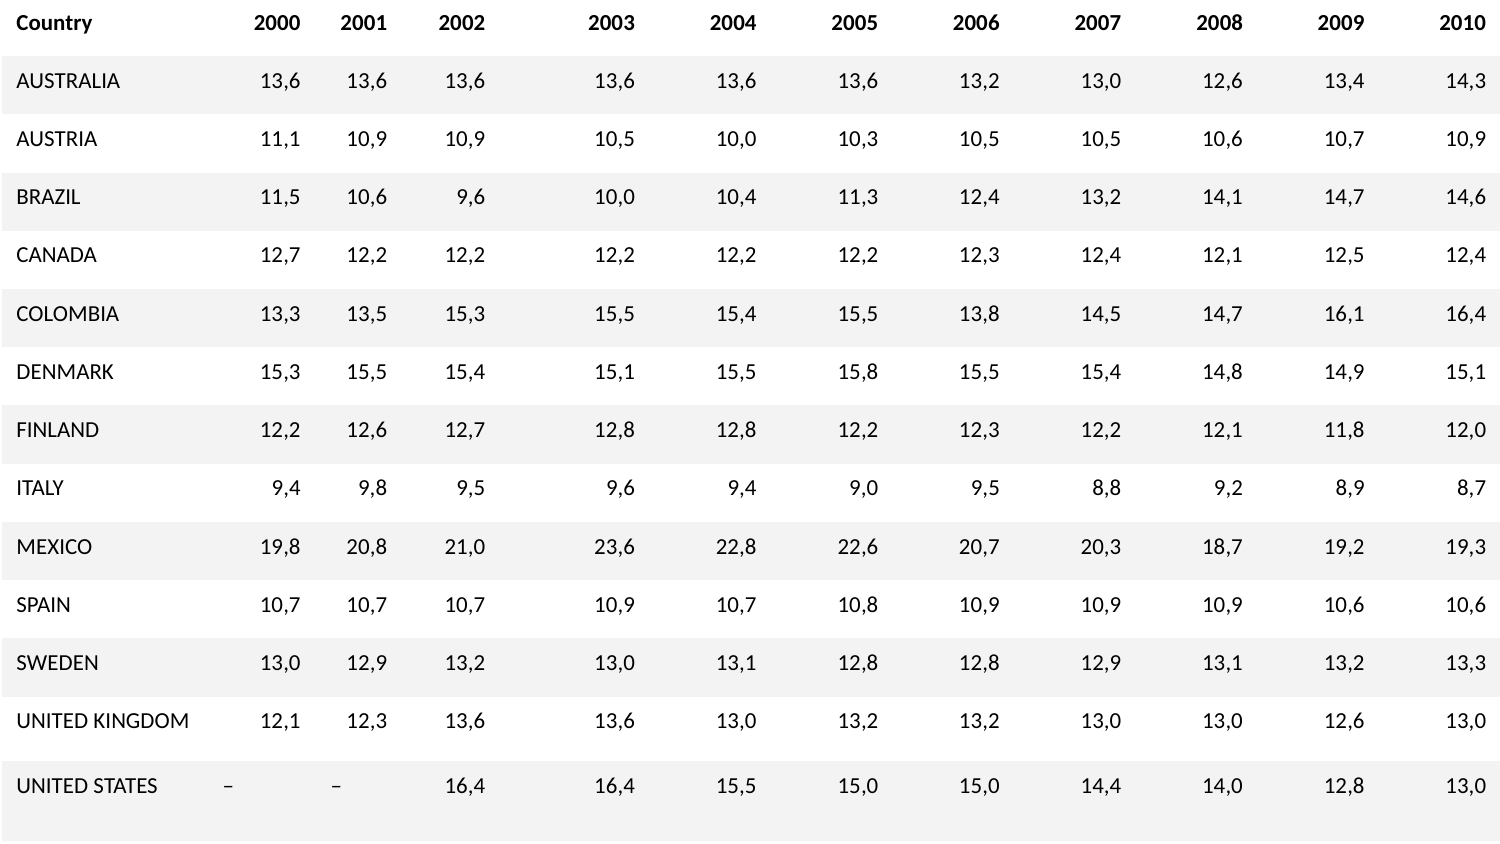

| Country | 2000 | 2001 | 2002 | 2003 | 2004 | 2005 | 2006 | 2007 | 2008 | 2009 | 2010 |
| --- | --- | --- | --- | --- | --- | --- | --- | --- | --- | --- | --- |
| AUSTRALIA | 13,6 | 13,6 | 13,6 | 13,6 | 13,6 | 13,6 | 13,2 | 13,0 | 12,6 | 13,4 | 14,3 |
| AUSTRIA | 11,1 | 10,9 | 10,9 | 10,5 | 10,0 | 10,3 | 10,5 | 10,5 | 10,6 | 10,7 | 10,9 |
| BRAZIL | 11,5 | 10,6 | 9,6 | 10,0 | 10,4 | 11,3 | 12,4 | 13,2 | 14,1 | 14,7 | 14,6 |
| CANADA | 12,7 | 12,2 | 12,2 | 12,2 | 12,2 | 12,2 | 12,3 | 12,4 | 12,1 | 12,5 | 12,4 |
| COLOMBIA | 13,3 | 13,5 | 15,3 | 15,5 | 15,4 | 15,5 | 13,8 | 14,5 | 14,7 | 16,1 | 16,4 |
| DENMARK | 15,3 | 15,5 | 15,4 | 15,1 | 15,5 | 15,8 | 15,5 | 15,4 | 14,8 | 14,9 | 15,1 |
| FINLAND | 12,2 | 12,6 | 12,7 | 12,8 | 12,8 | 12,2 | 12,3 | 12,2 | 12,1 | 11,8 | 12,0 |
| ITALY | 9,4 | 9,8 | 9,5 | 9,6 | 9,4 | 9,0 | 9,5 | 8,8 | 9,2 | 8,9 | 8,7 |
| MEXICO | 19,8 | 20,8 | 21,0 | 23,6 | 22,8 | 22,6 | 20,7 | 20,3 | 18,7 | 19,2 | 19,3 |
| SPAIN | 10,7 | 10,7 | 10,7 | 10,9 | 10,7 | 10,8 | 10,9 | 10,9 | 10,9 | 10,6 | 10,6 |
| SWEDEN | 13,0 | 12,9 | 13,2 | 13,0 | 13,1 | 12,8 | 12,8 | 12,9 | 13,1 | 13,2 | 13,3 |
| UNITED KINGDOM | 12,1 | 12,3 | 13,6 | 13,6 | 13,0 | 13,2 | 13,2 | 13,0 | 13,0 | 12,6 | 13,0 |
| UNITED STATES | – | – | 16,4 | 16,4 | 15,5 | 15,0 | 15,0 | 14,4 | 14,0 | 12,8 | 13,0 |